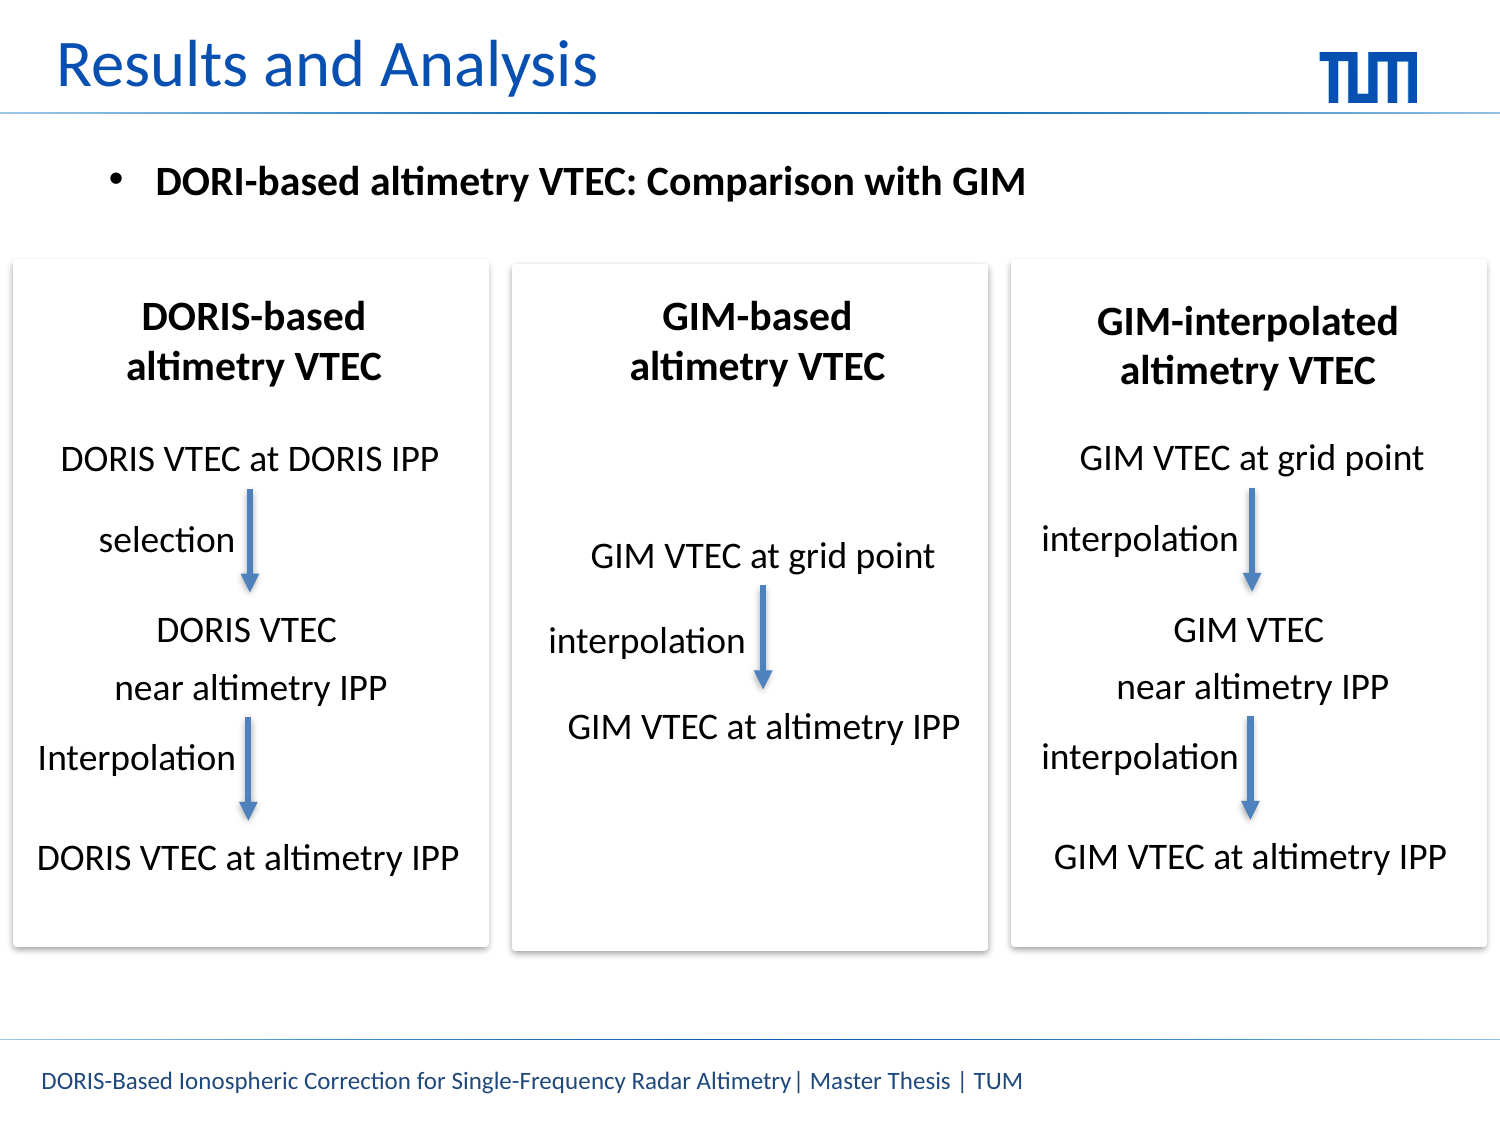

Results and Analysis
DORI-based altimetry VTEC: Comparison with GIM

DORIS VTEC
near altimetry IPP
DORIS VTEC
near altimetry IPP
DORIS VTEC
near altimetry IPP
DORIS-based altimetry VTEC
GIM-based altimetry VTEC
GIM-interpolated altimetry VTEC
GIM VTEC at grid point
DORIS VTEC at DORIS IPP
interpolation
selection
GIM VTEC at grid point
GIM VTEC
near altimetry IPP
DORIS VTEC
near altimetry IPP
interpolation
GIM VTEC at altimetry IPP
interpolation
Interpolation
GIM VTEC at altimetry IPP
DORIS VTEC at altimetry IPP
DORIS-Based Ionospheric Correction for Single-Frequency Radar Altimetry| Master Thesis | TUM